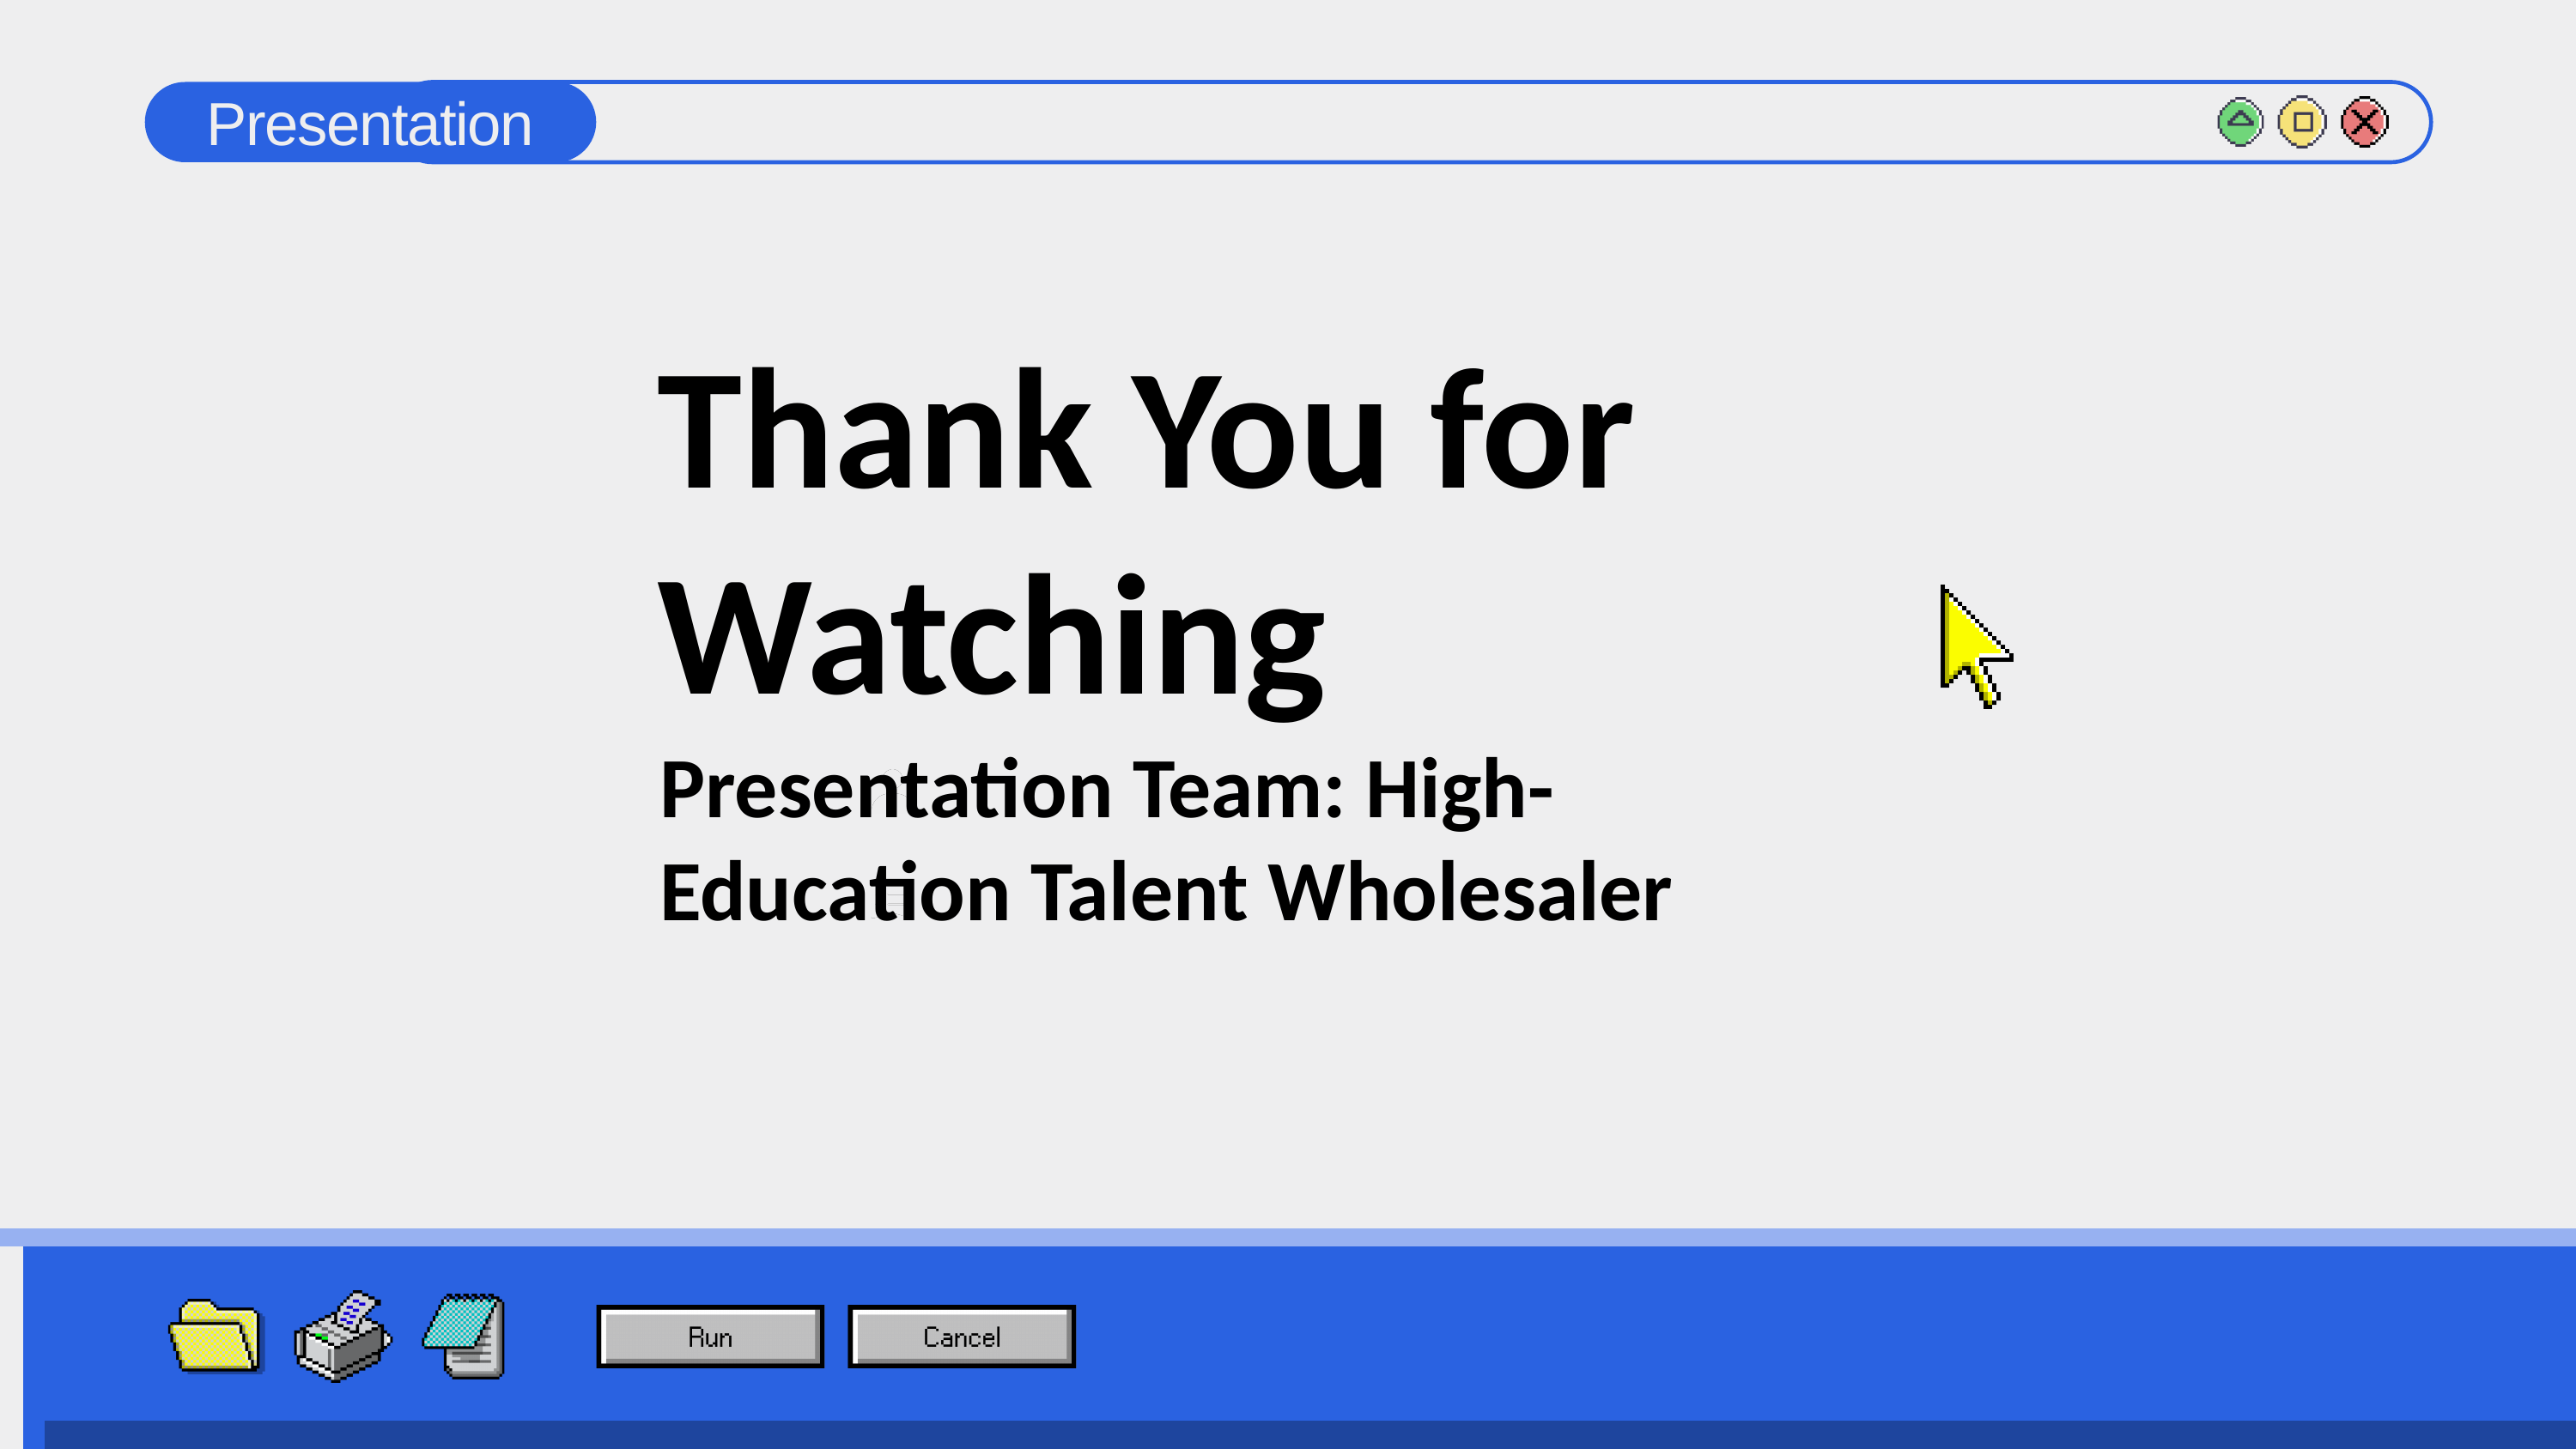

Presentation

Thank You for Watching

Presentation Team: High-Education Talent Wholesaler